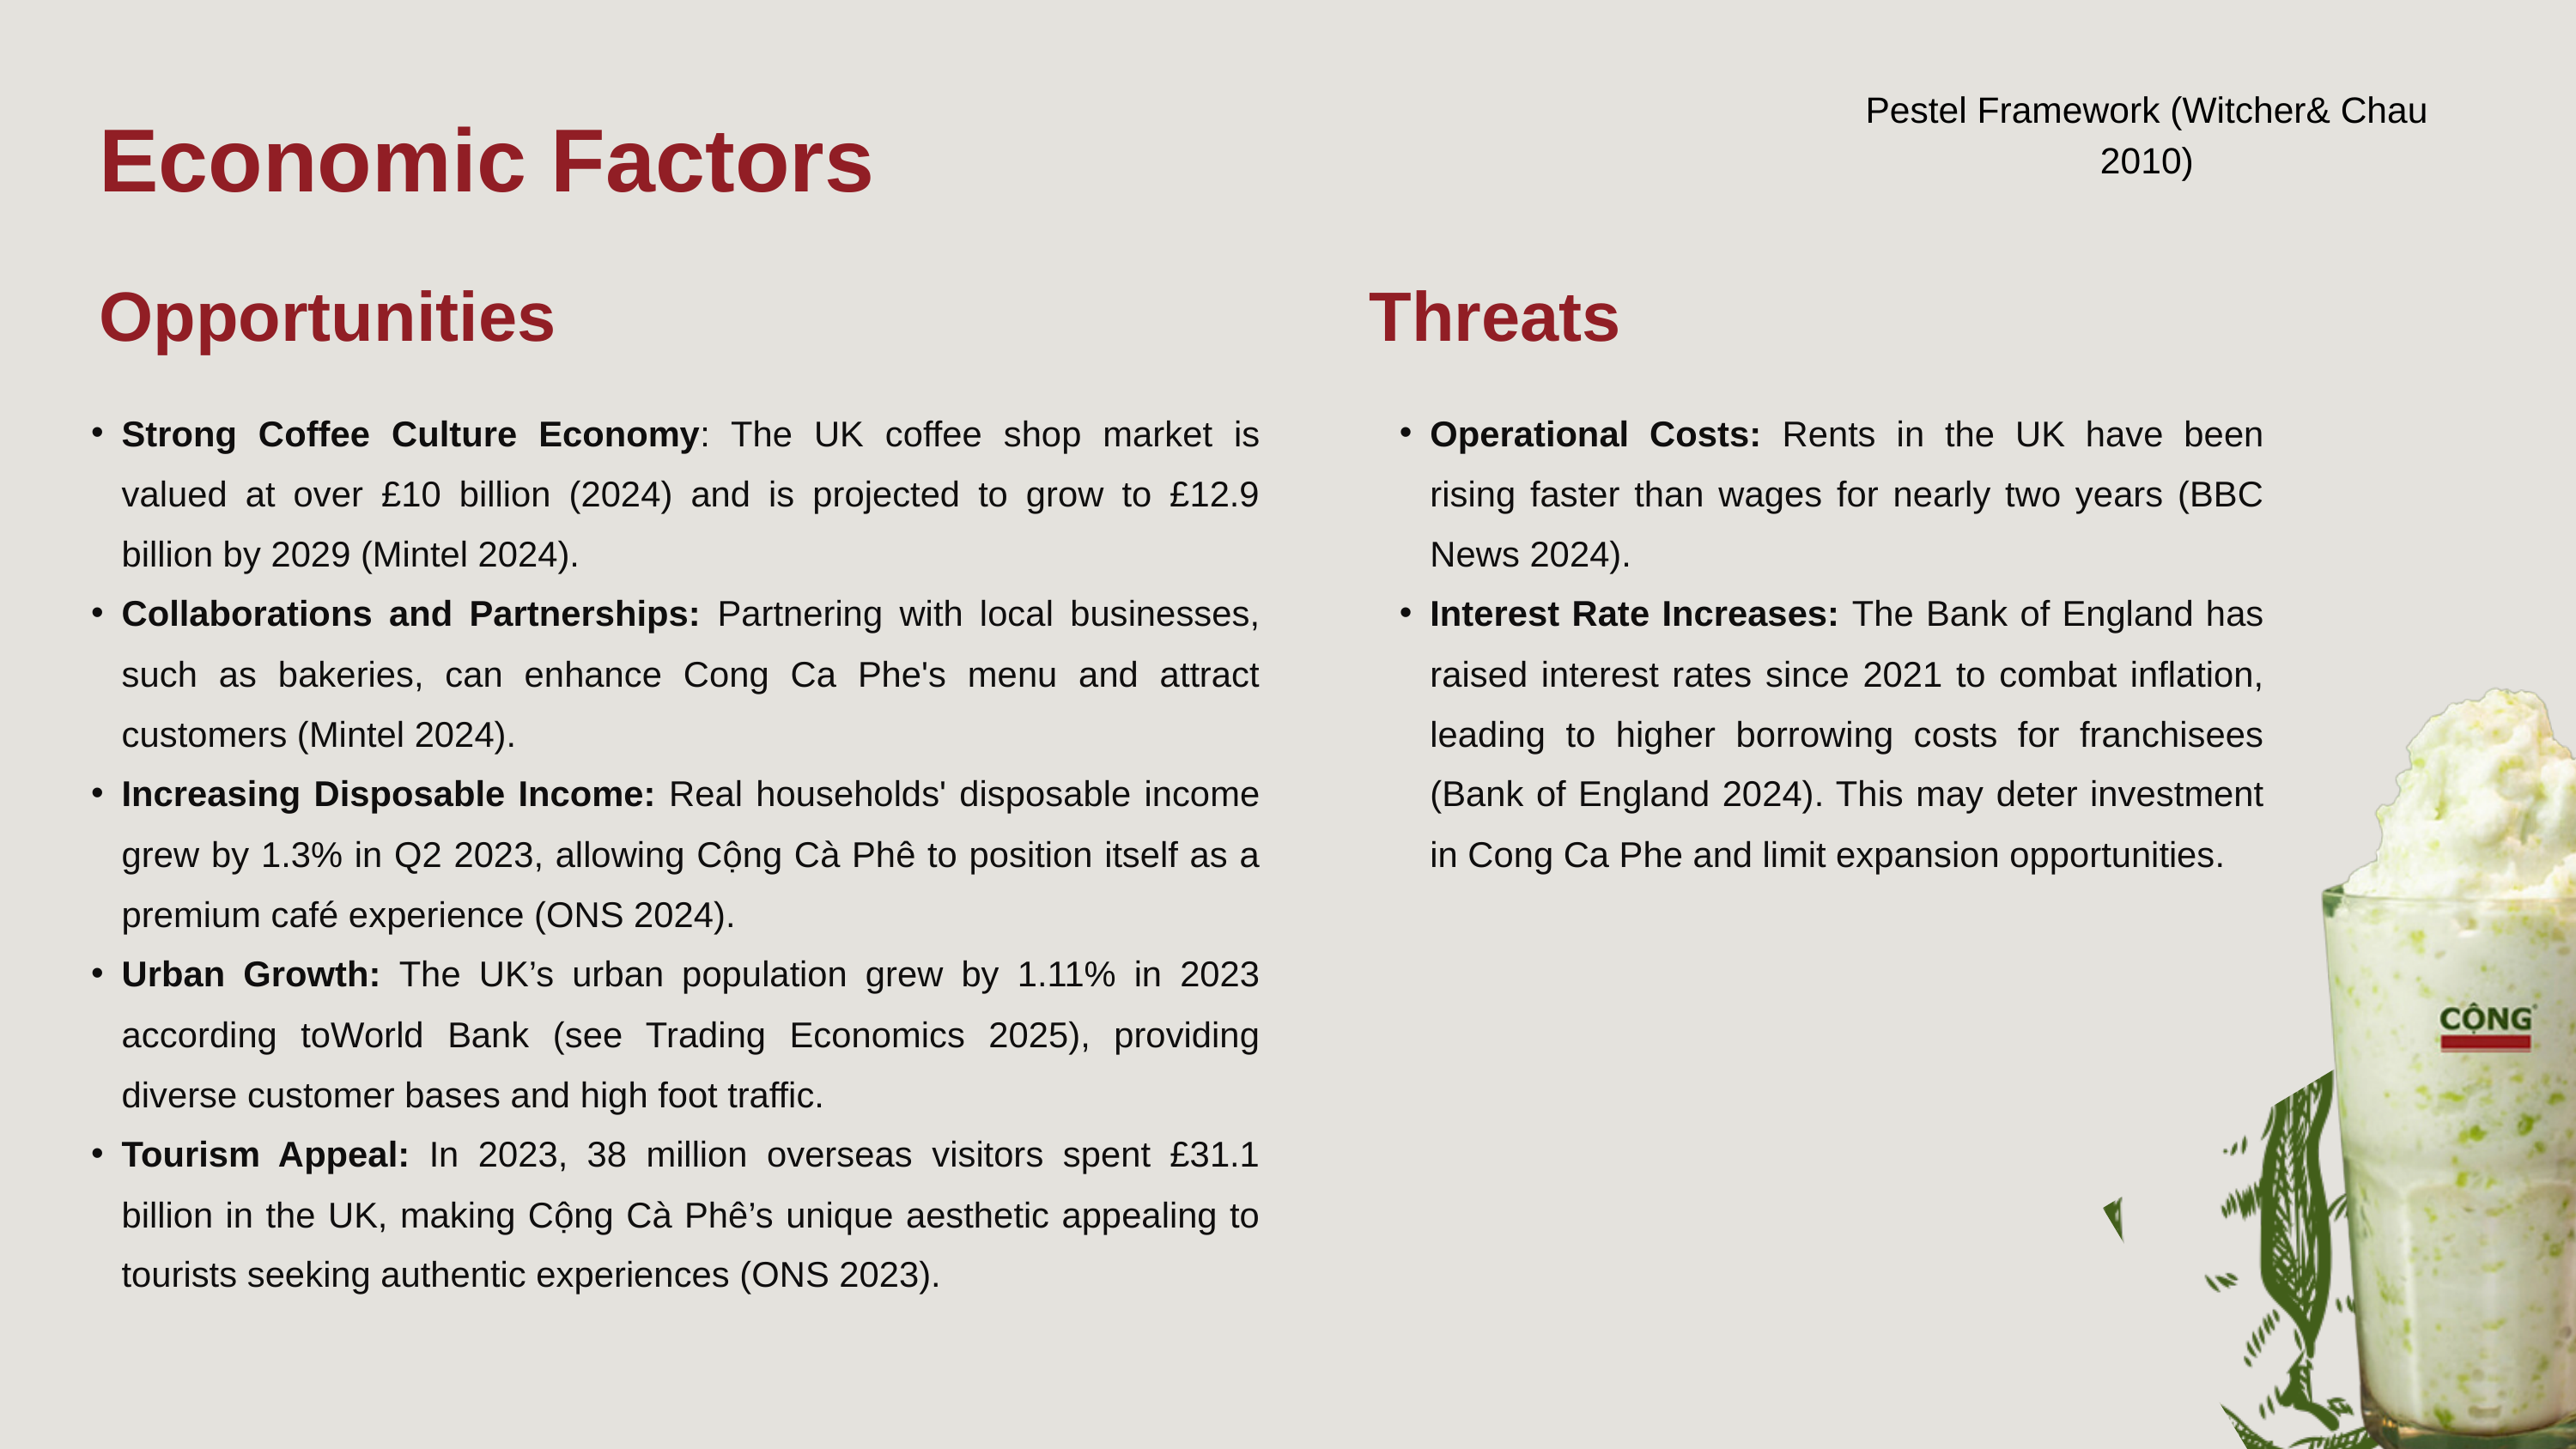

Pestel Framework (Witcher& Chau 2010)
Economic Factors
Opportunities
Threats
Strong Coffee Culture Economy: The UK coffee shop market is valued at over £10 billion (2024) and is projected to grow to £12.9 billion by 2029 (Mintel 2024).
Collaborations and Partnerships: Partnering with local businesses, such as bakeries, can enhance Cong Ca Phe's menu and attract customers (Mintel 2024).
Increasing Disposable Income: Real households' disposable income grew by 1.3% in Q2 2023, allowing Cộng Cà Phê to position itself as a premium café experience (ONS 2024).
Urban Growth: The UK’s urban population grew by 1.11% in 2023 according toWorld Bank (see Trading Economics 2025), providing diverse customer bases and high foot traffic.
Tourism Appeal: In 2023, 38 million overseas visitors spent £31.1 billion in the UK, making Cộng Cà Phê’s unique aesthetic appealing to tourists seeking authentic experiences (ONS 2023).

Operational Costs: Rents in the UK have been rising faster than wages for nearly two years (BBC News 2024).
Interest Rate Increases: The Bank of England has raised interest rates since 2021 to combat inflation, leading to higher borrowing costs for franchisees (Bank of England 2024). This may deter investment in Cong Ca Phe and limit expansion opportunities.